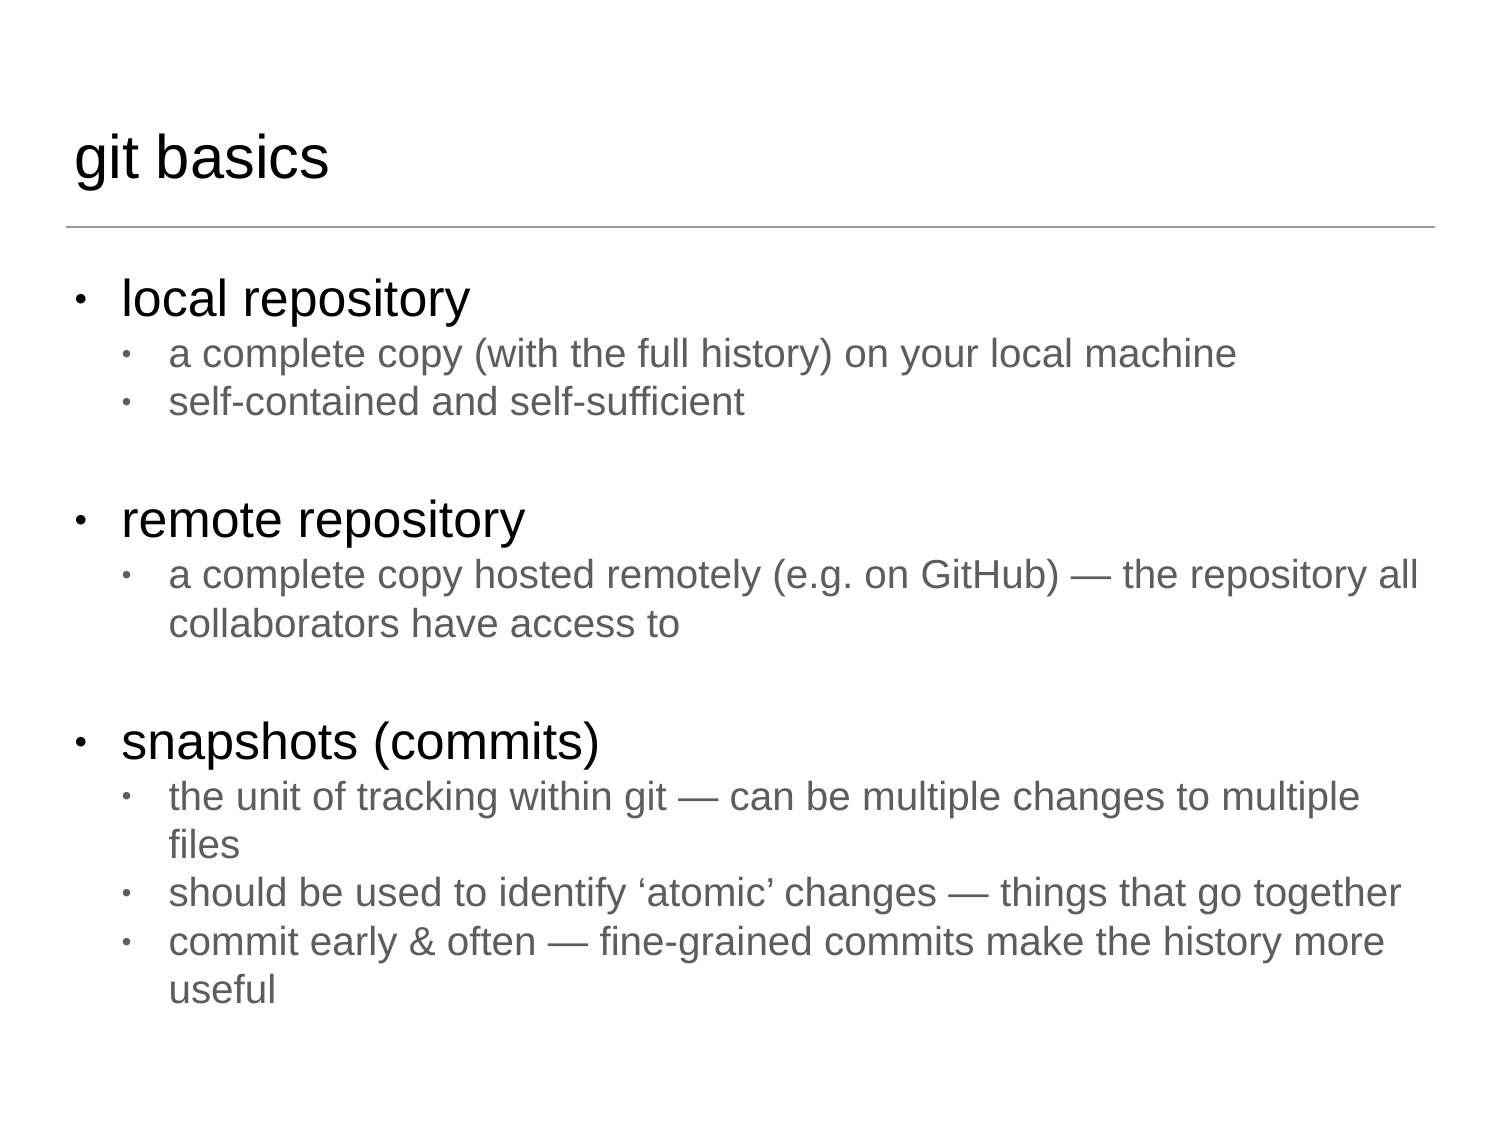

# git basics
local repository
a complete copy (with the full history) on your local machine
self-contained and self-sufficient

remote repository
a complete copy hosted remotely (e.g. on GitHub) — the repository all collaborators have access to

snapshots (commits)
the unit of tracking within git — can be multiple changes to multiple files
should be used to identify ‘atomic’ changes — things that go together
commit early & often — fine-grained commits make the history more useful